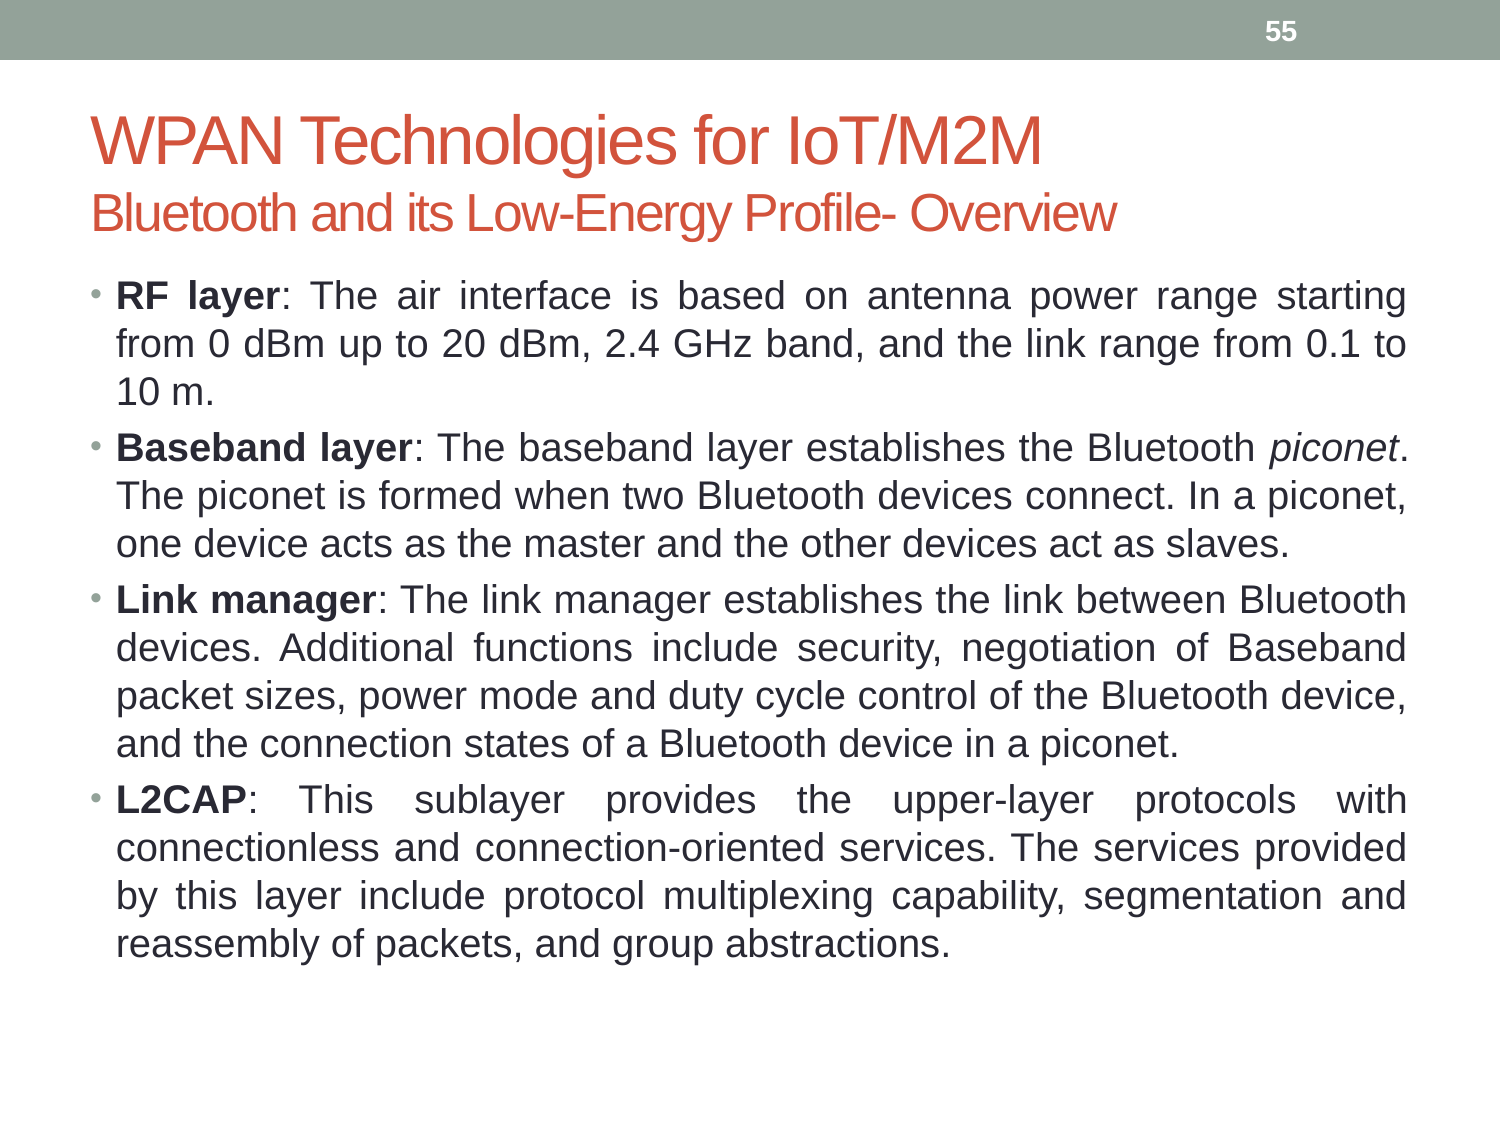

55
# WPAN Technologies for IoT/M2M Bluetooth and its Low-Energy Profile- Overview
RF layer: The air interface is based on antenna power range starting from 0 dBm up to 20 dBm, 2.4 GHz band, and the link range from 0.1 to 10 m.
Baseband layer: The baseband layer establishes the Bluetooth piconet. The piconet is formed when two Bluetooth devices connect. In a piconet, one device acts as the master and the other devices act as slaves.
Link manager: The link manager establishes the link between Bluetooth devices. Additional functions include security, negotiation of Baseband packet sizes, power mode and duty cycle control of the Bluetooth device, and the connection states of a Bluetooth device in a piconet.
L2CAP: This sublayer provides the upper-layer protocols with connectionless and connection-oriented services. The services provided by this layer include protocol multiplexing capability, segmentation and reassembly of packets, and group abstractions.